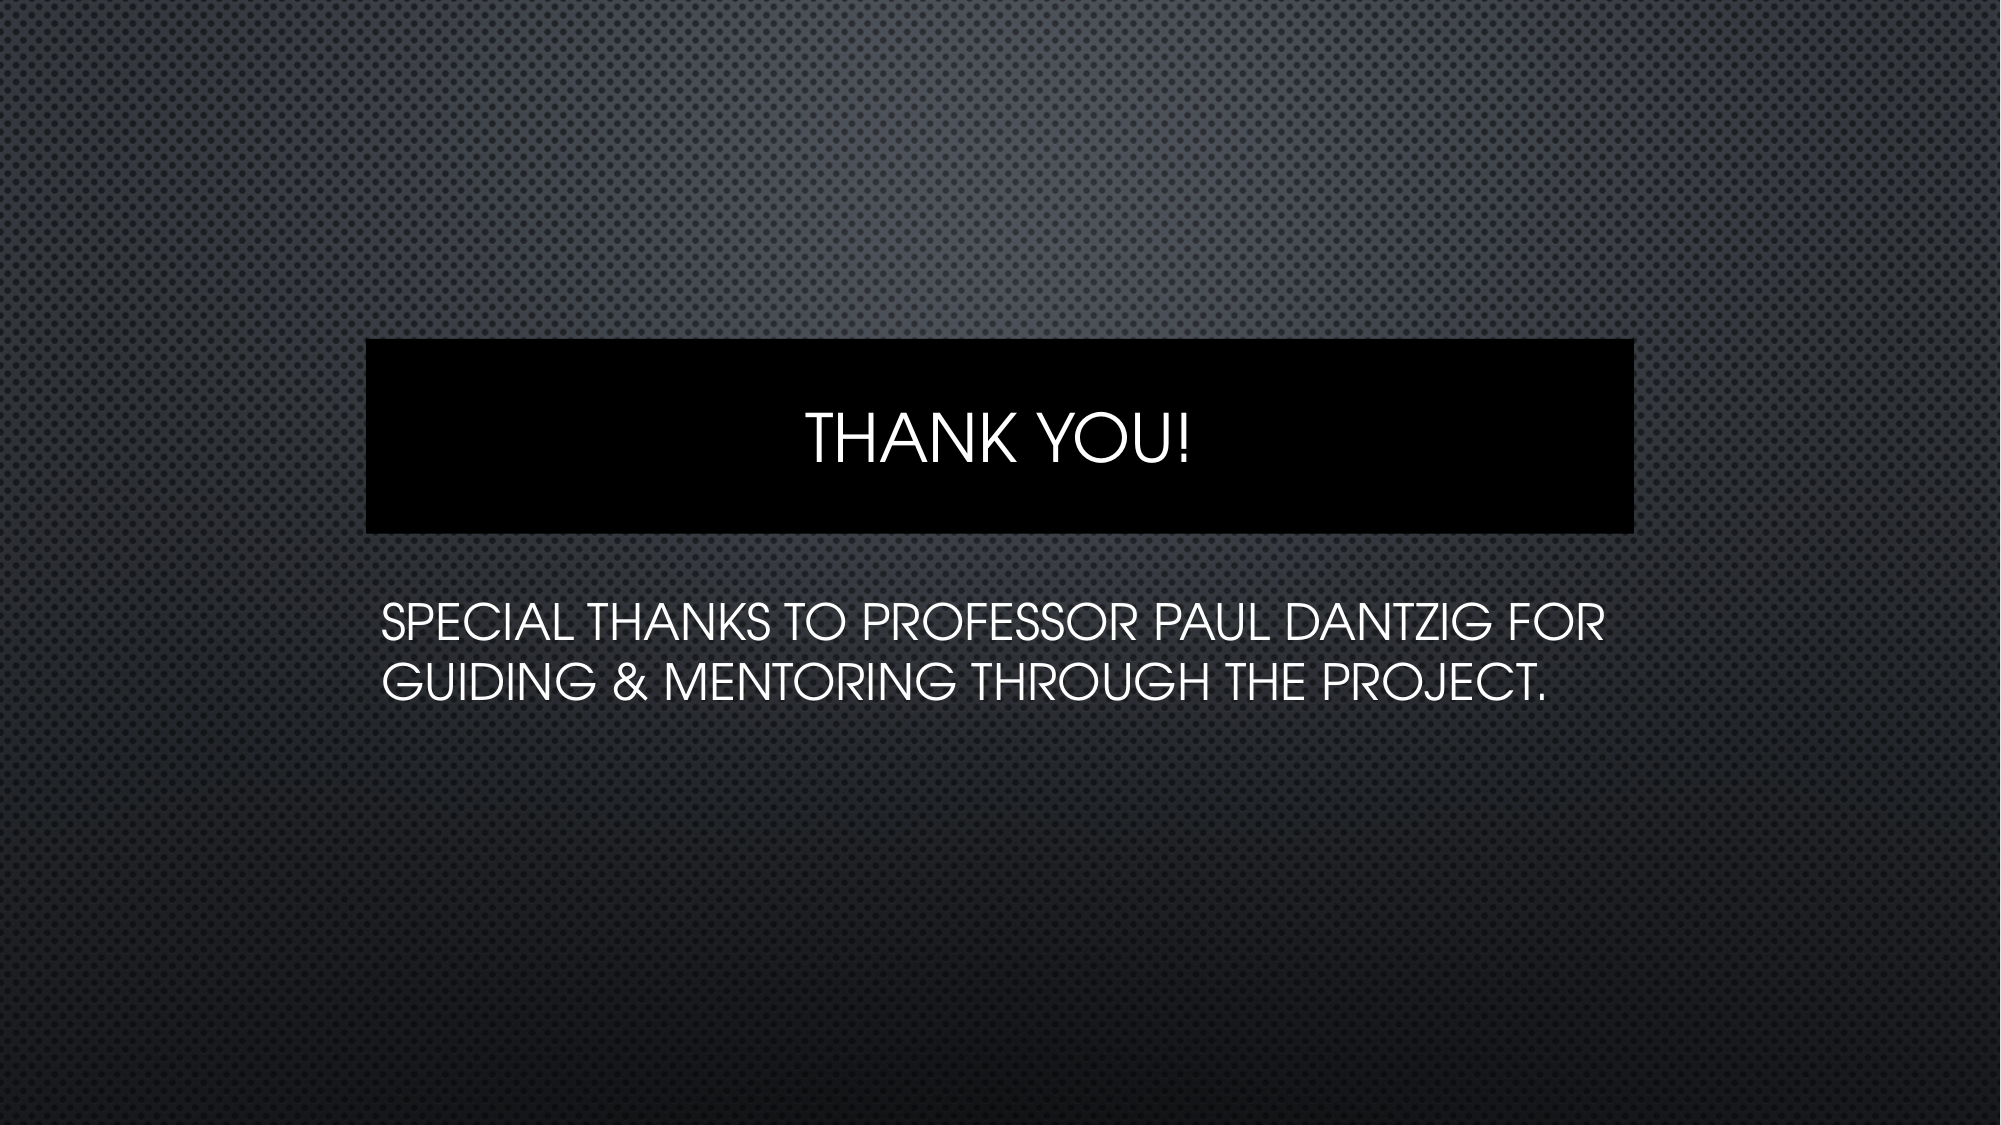

# THANK YOU!
Special thanks to professor Paul Dantzig for guiding & mentoring through the project.